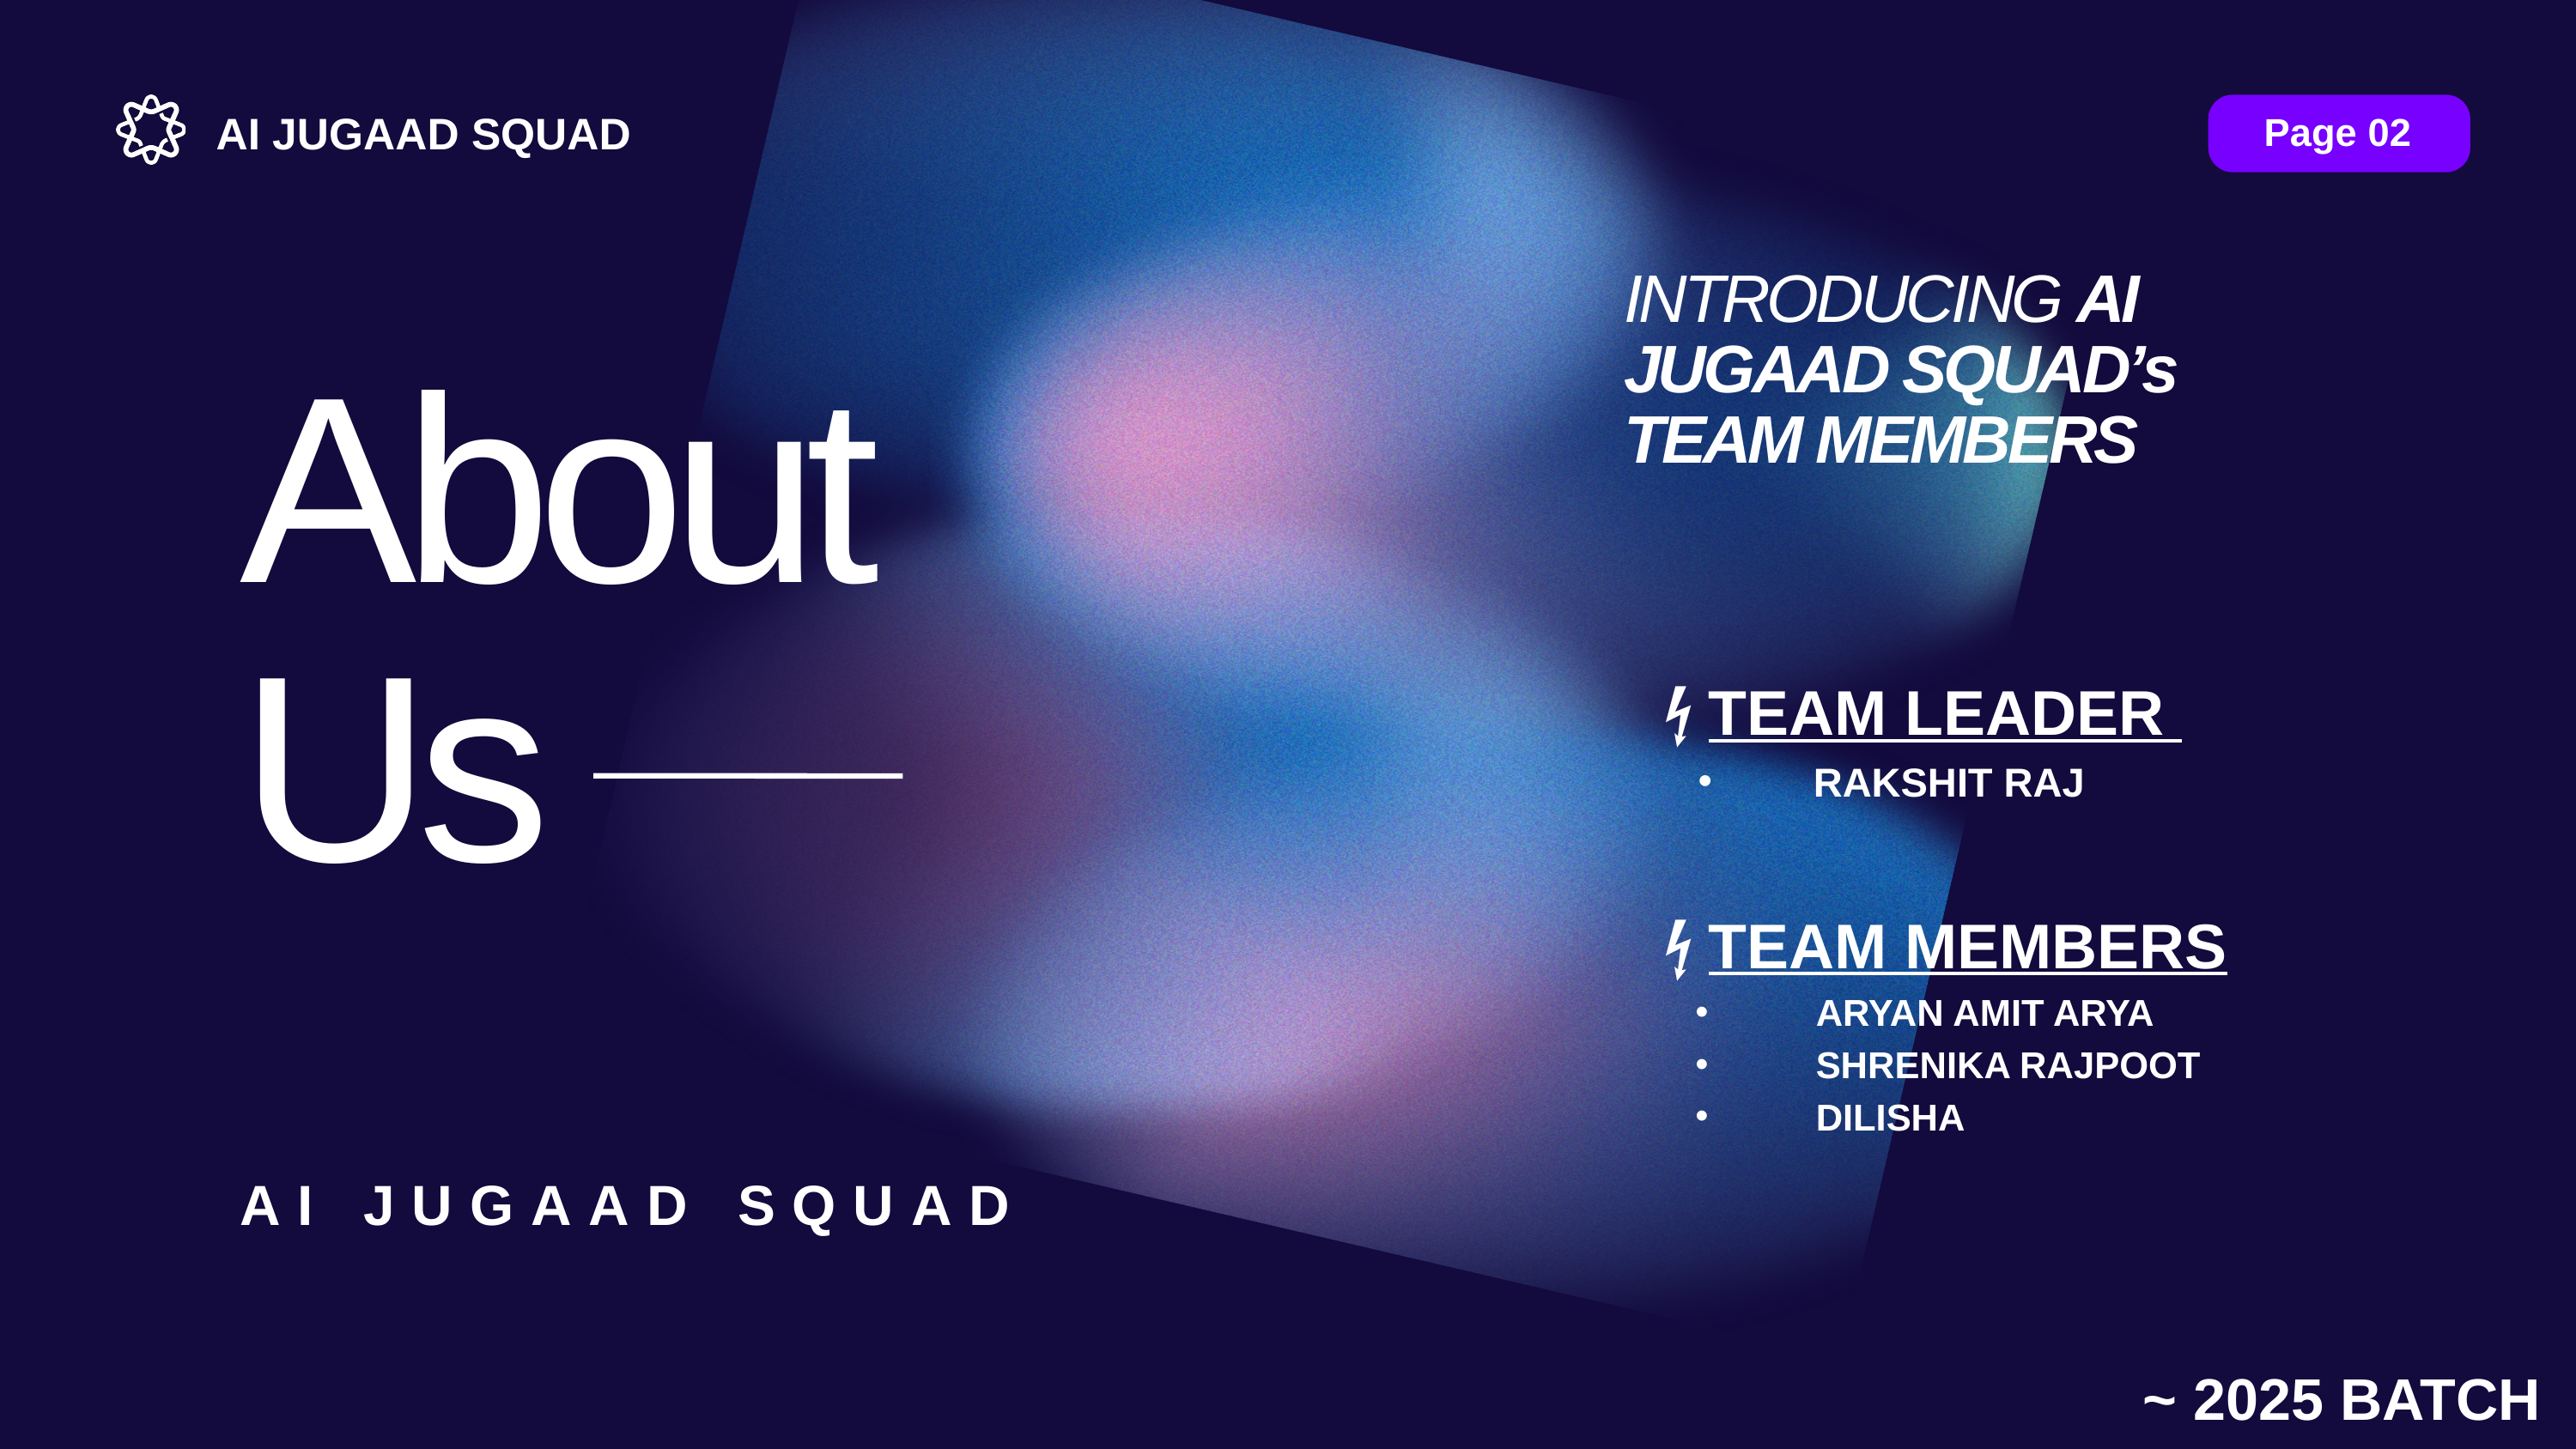

AI JUGAAD SQUAD

Page 02
INTRODUCING AI JUGAAD SQUAD’s TEAM MEMBERS
About Us
⚡ TEAM LEADER
      RAKSHIT RAJ

⚡ TEAM MEMBERS
       ARYAN AMIT ARYA
       SHRENIKA RAJPOOT
       DILISHA

AI JUGAAD SQUAD
~ 2025 BATCH